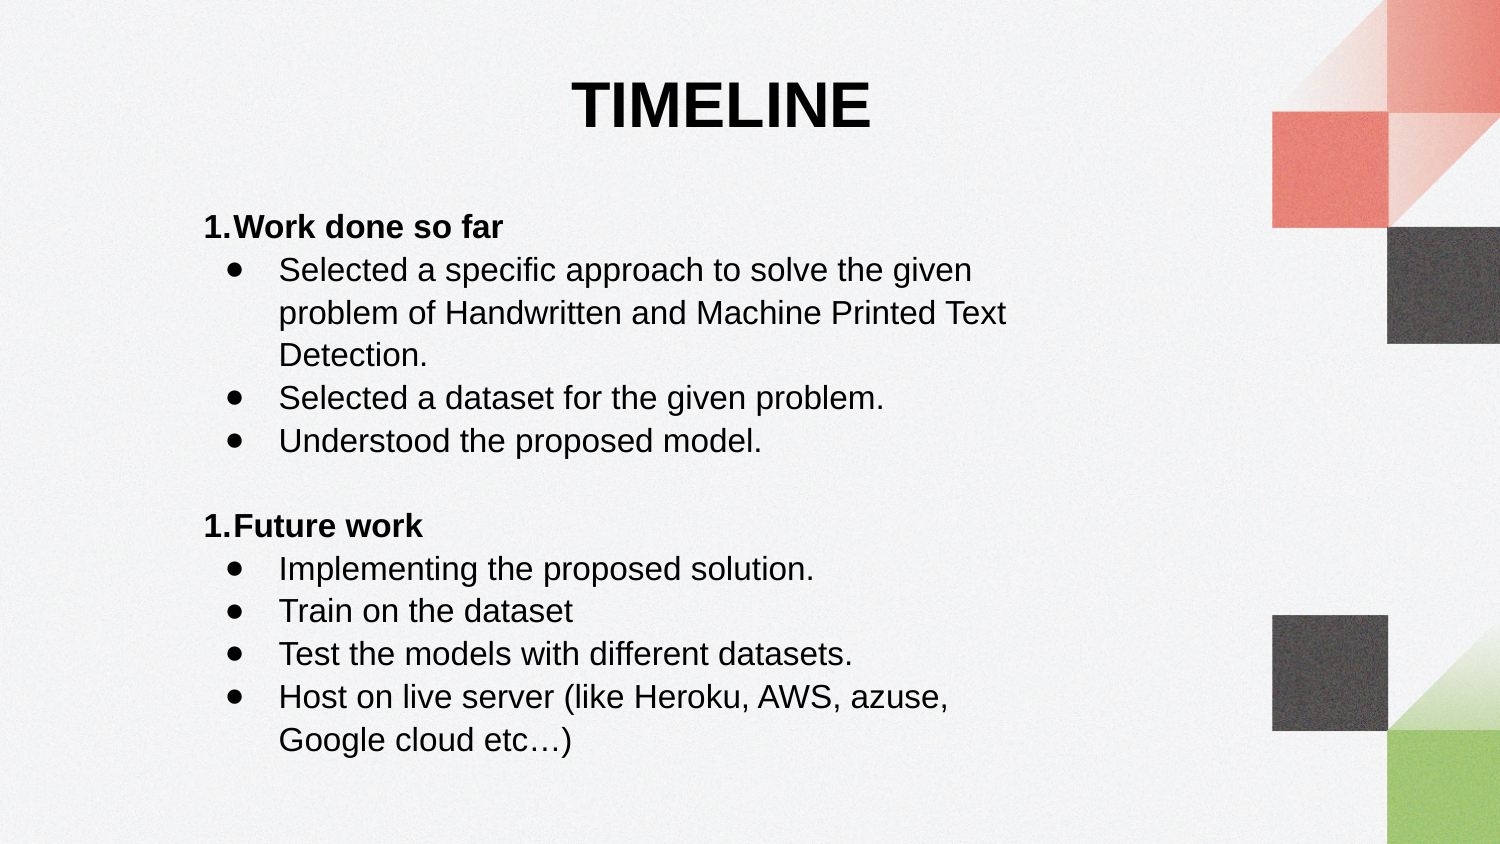

TIMELINE
Work done so far
Selected a specific approach to solve the given problem of Handwritten and Machine Printed Text Detection.
Selected a dataset for the given problem.
Understood the proposed model.

Future work
Implementing the proposed solution.
Train on the dataset
Test the models with different datasets.
Host on live server (like Heroku, AWS, azuse, Google cloud etc…)